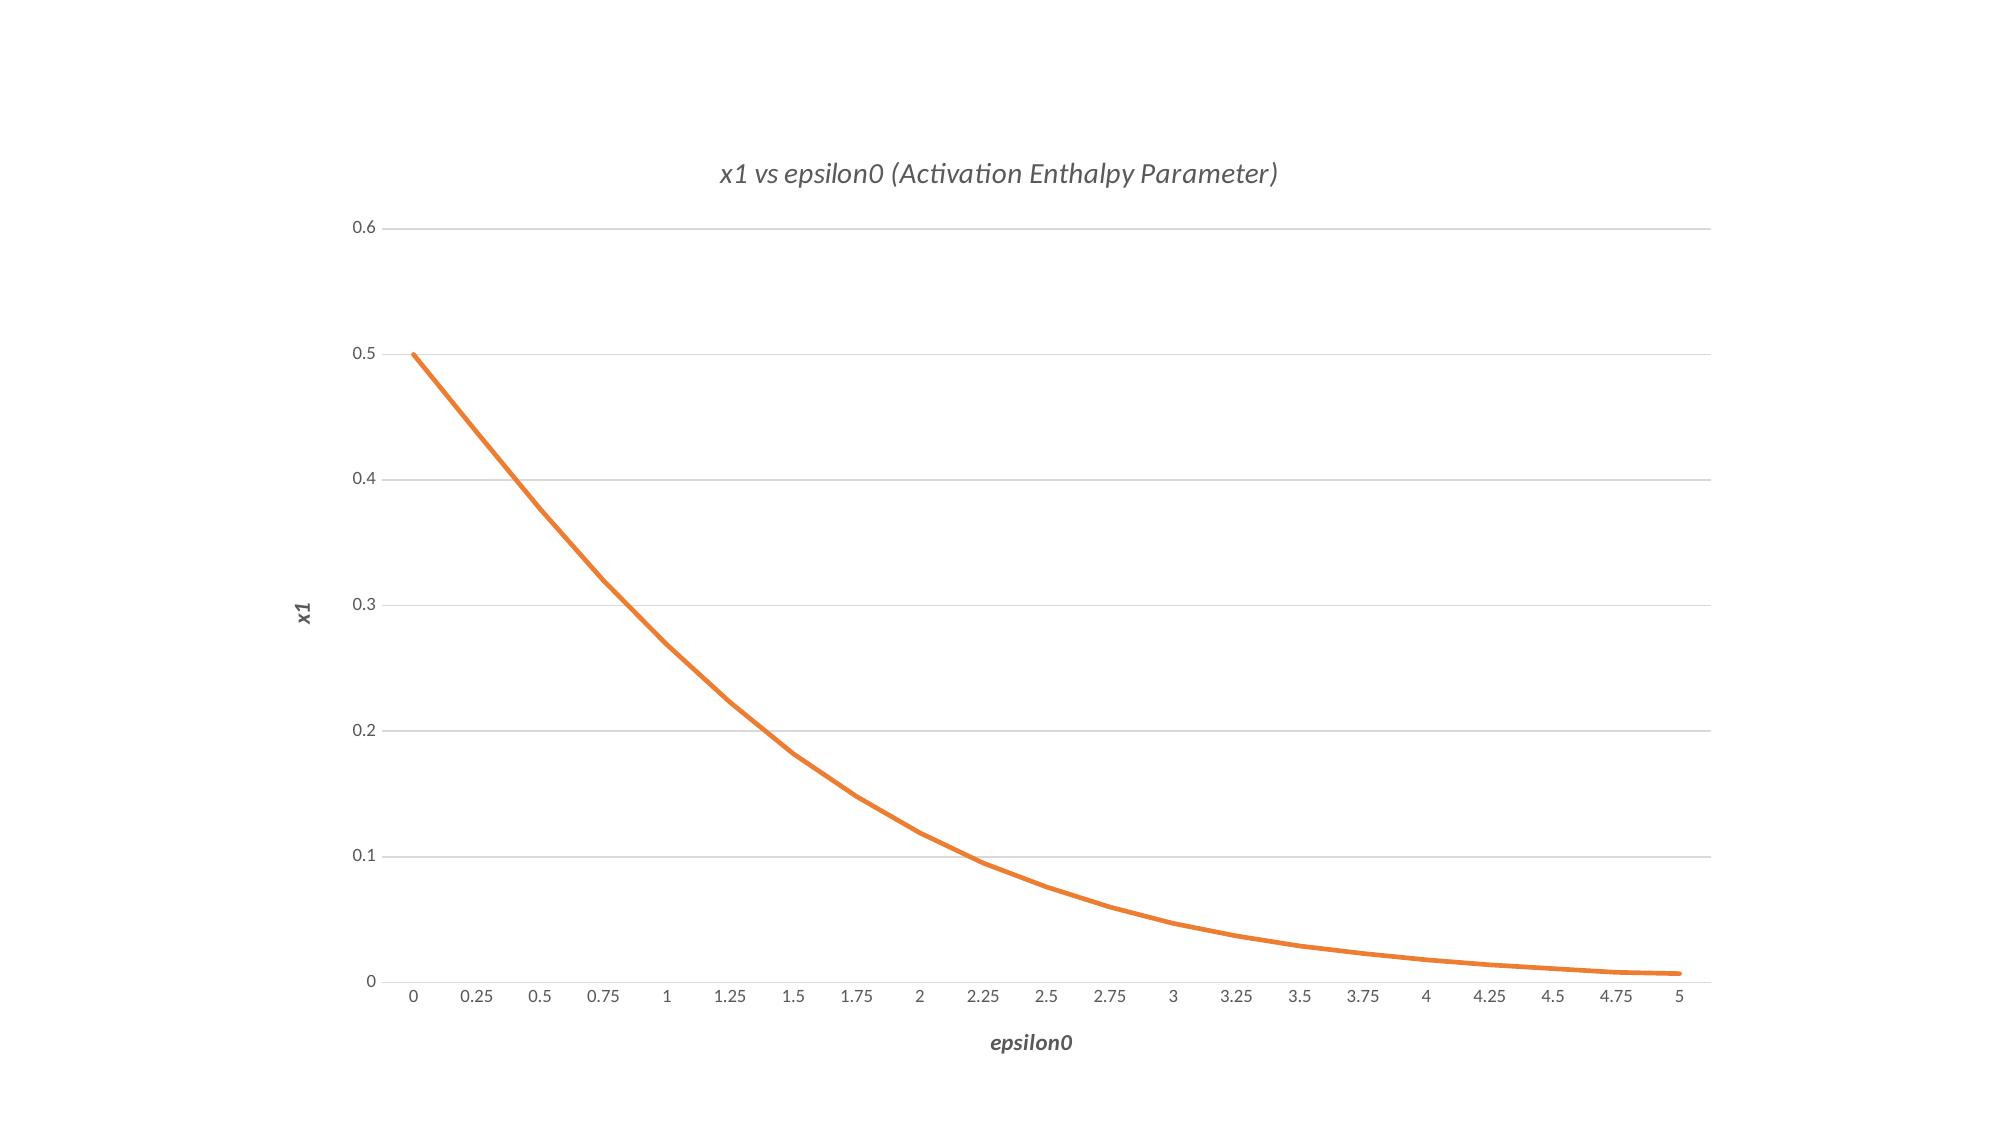

### Chart: x1 vs epsilon0 (Activation Enthalpy Parameter)

| Category |  |
|---|---|
| 0 | 0.5 |
| 0.25 | 0.438 |
| 0.5 | 0.377 |
| 0.75 | 0.32 |
| 1 | 0.269 |
| 1.25 | 0.223 |
| 1.5 | 0.182 |
| 1.75 | 0.148 |
| 2 | 0.119 |
| 2.25 | 0.095 |
| 2.5 | 0.076 |
| 2.75 | 0.06 |
| 3 | 0.047 |
| 3.25 | 0.037 |
| 3.5 | 0.029 |
| 3.75 | 0.023 |
| 4 | 0.018 |
| 4.25 | 0.014 |
| 4.5 | 0.011 |
| 4.75 | 0.008 |
| 5 | 0.007 |